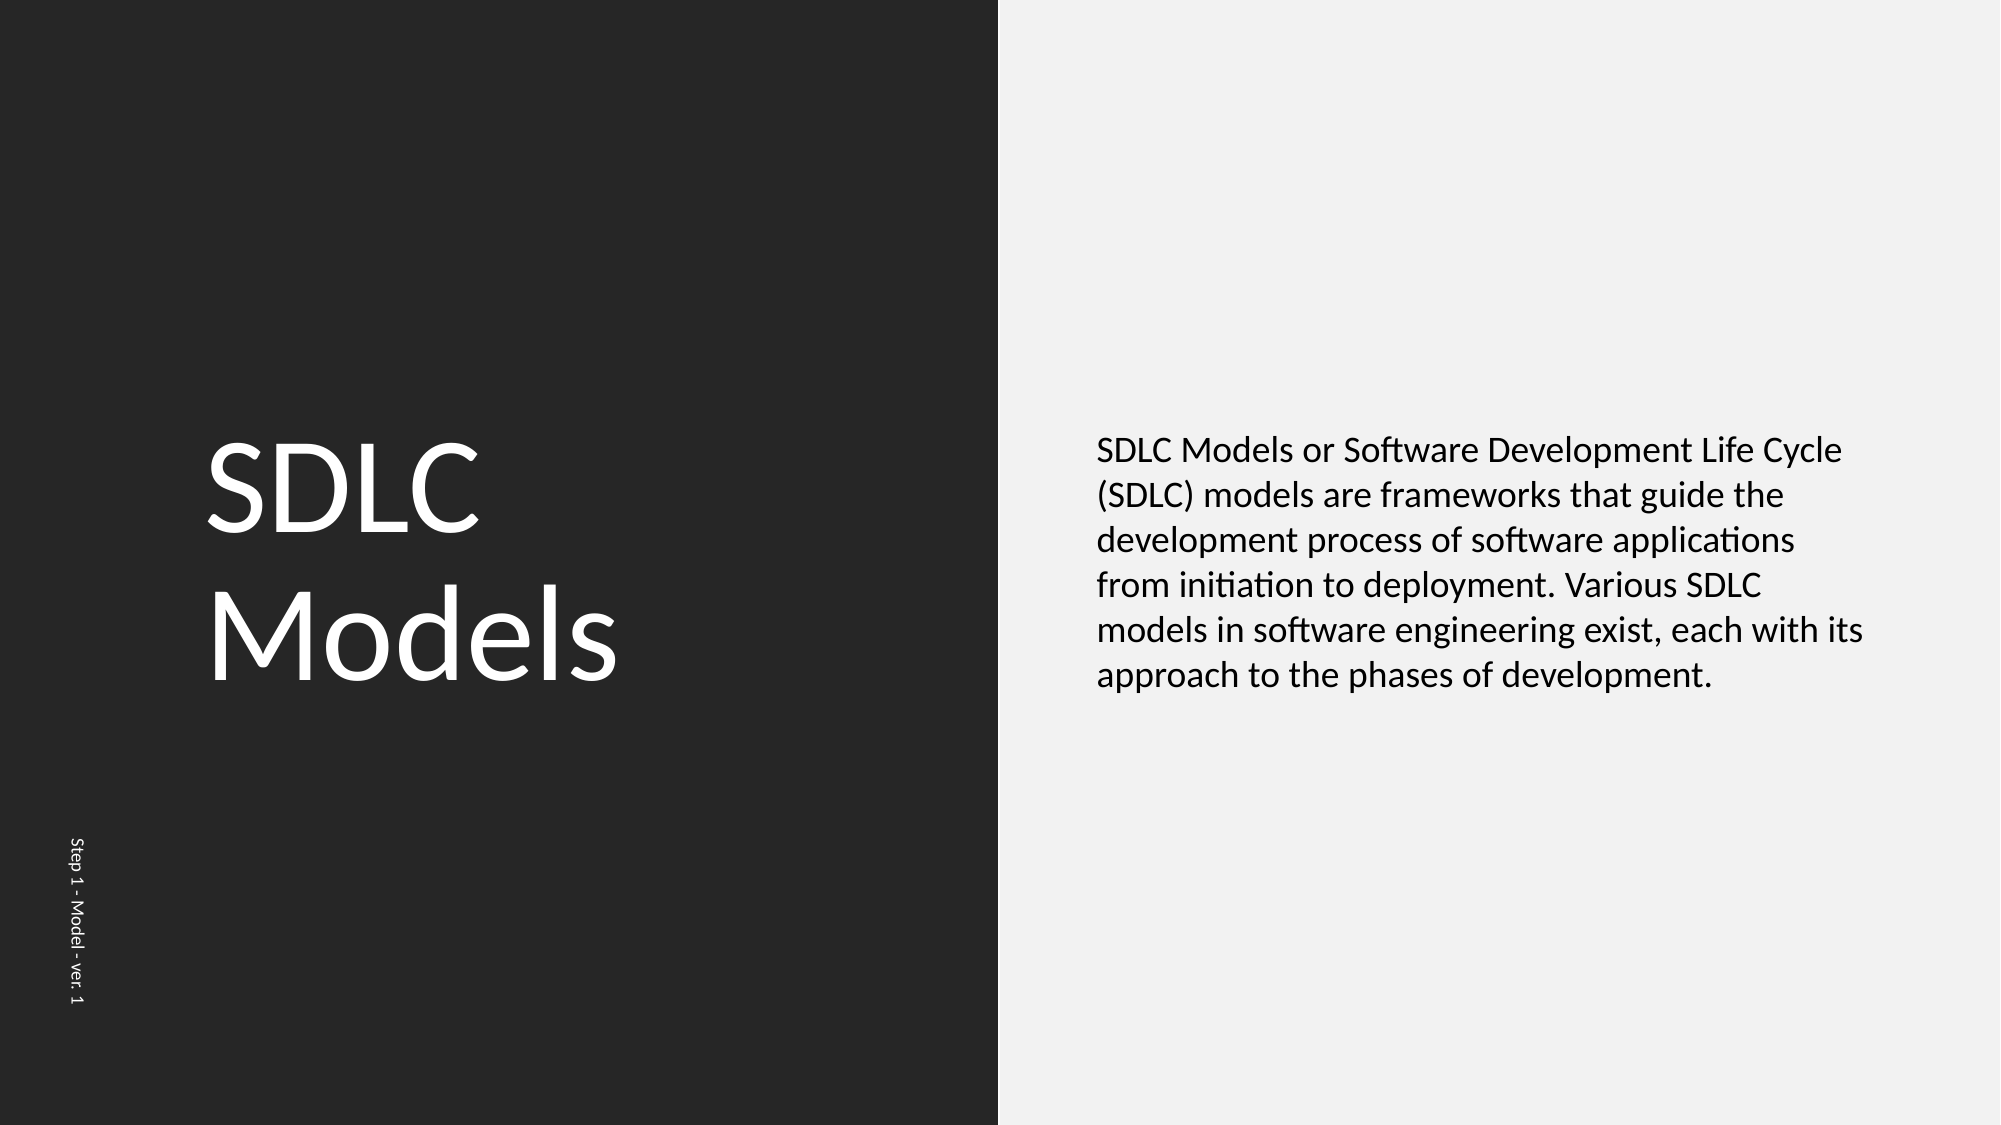

# SDLC Models
SDLC Models or Software Development Life Cycle (SDLC) models are frameworks that guide the development process of software applications from initiation to deployment. Various SDLC models in software engineering exist, each with its approach to the phases of development.
Step 1 - Model - ver. 1